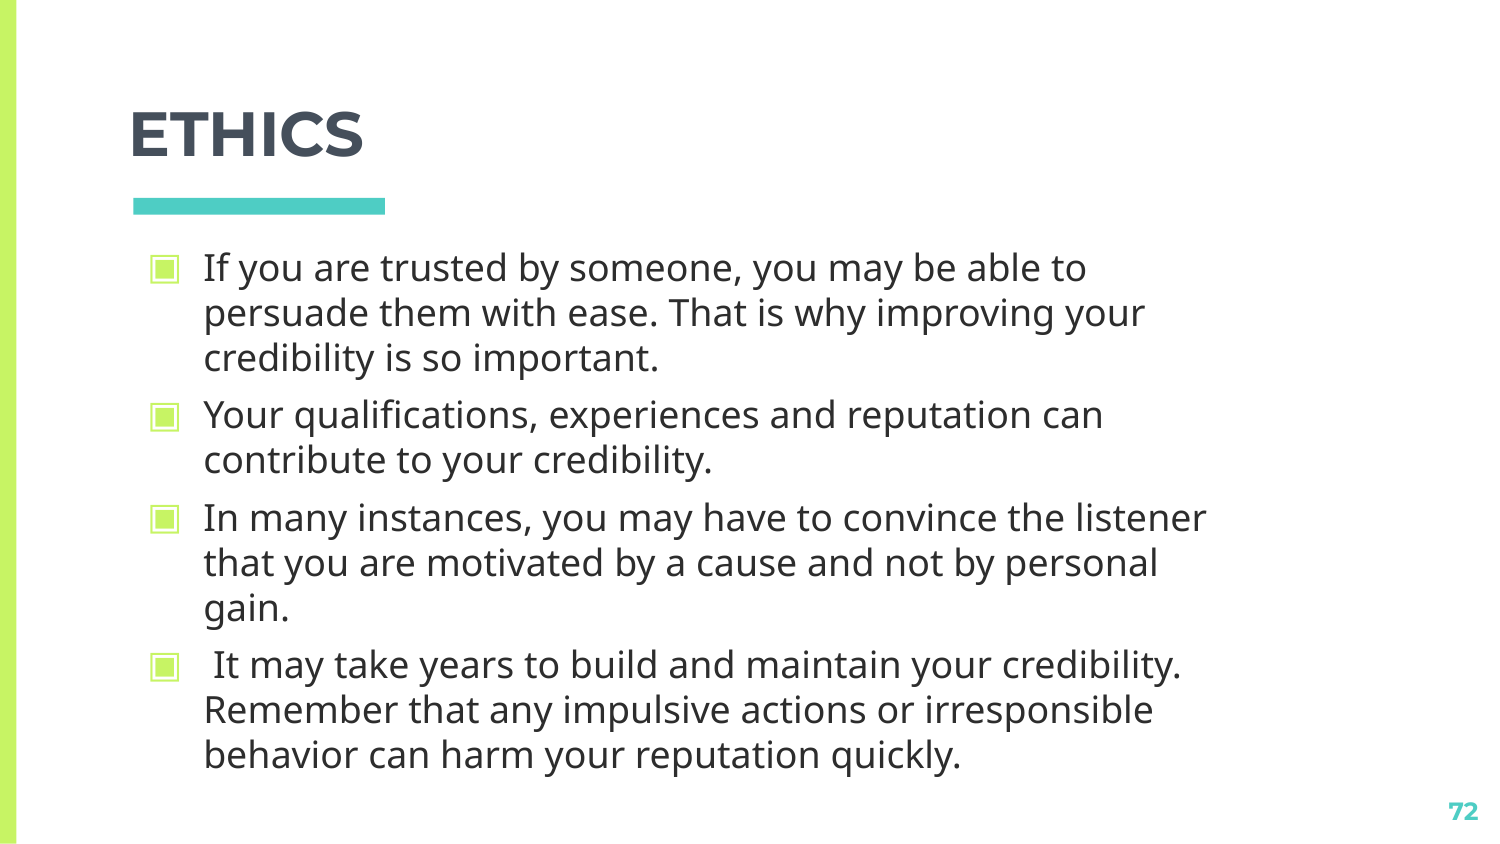

# ETHICS
If you are trusted by someone, you may be able to persuade them with ease. That is why improving your credibility is so important.
Your qualifications, experiences and reputation can contribute to your credibility.
In many instances, you may have to convince the listener that you are motivated by a cause and not by personal gain.
 It may take years to build and maintain your credibility. Remember that any impulsive actions or irresponsible behavior can harm your reputation quickly.
72